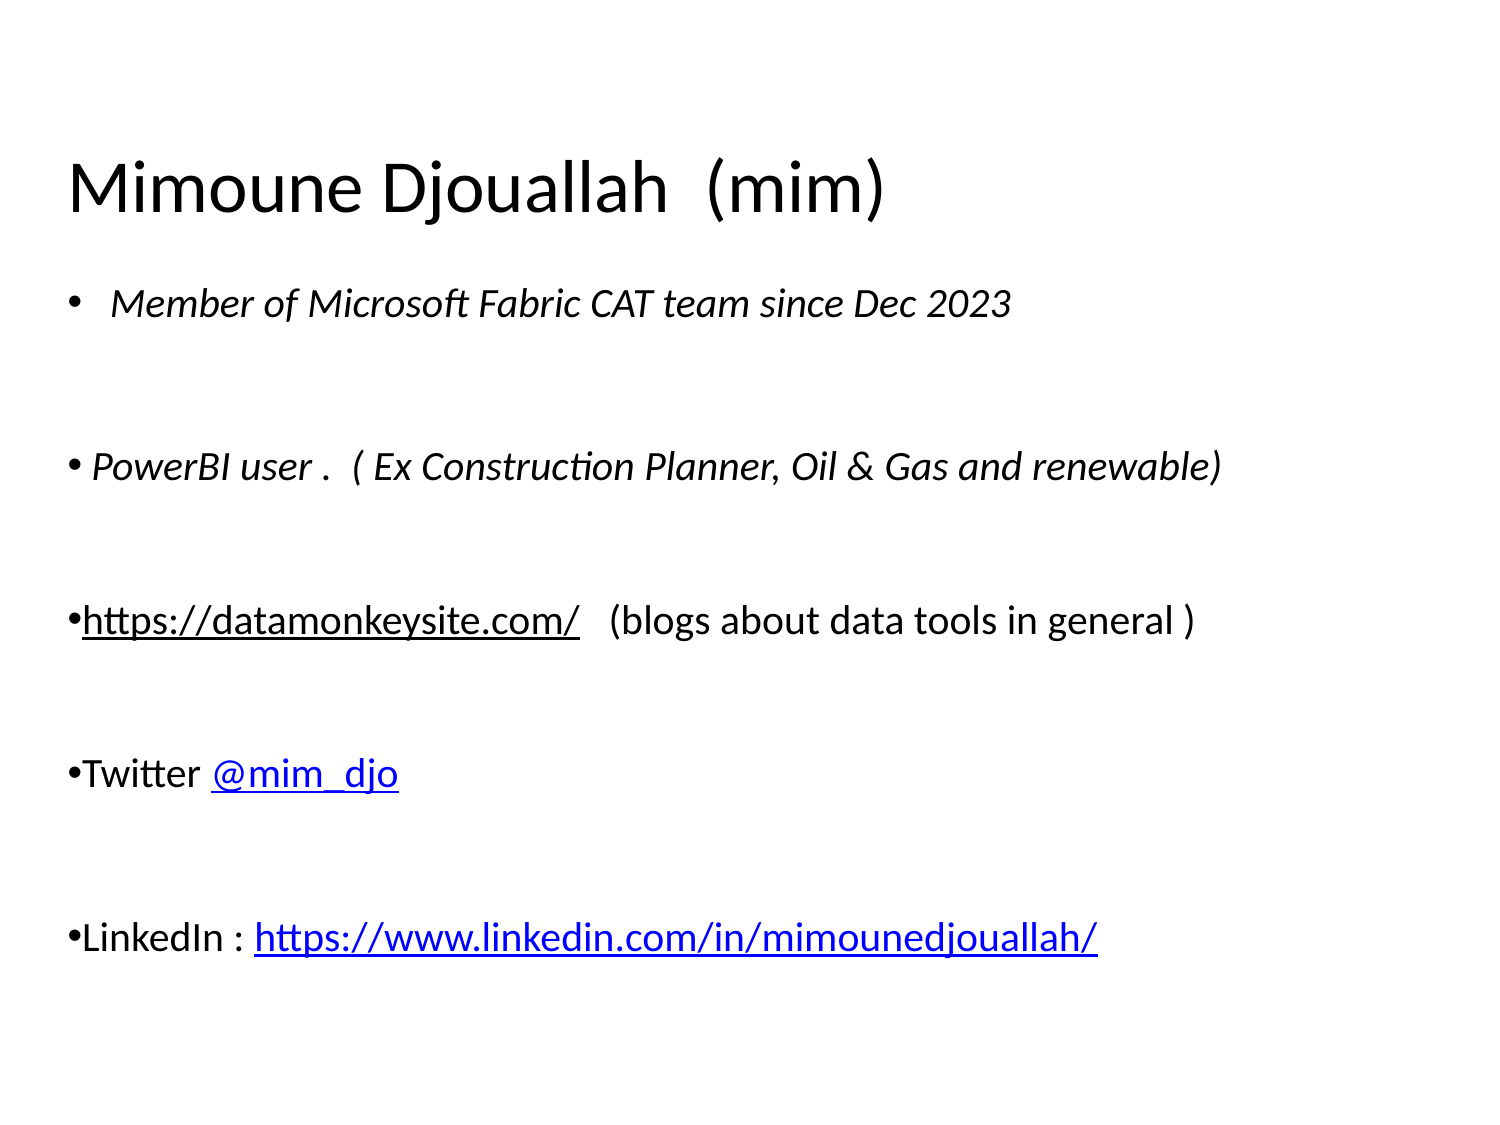

Mimoune Djouallah  (mim)

Member of Microsoft Fabric CAT team since Dec 2023

 PowerBI user .  ( Ex Construction Planner, Oil & Gas and renewable)

https://datamonkeysite.com/   (blogs about data tools in general )

Twitter @mim_djo

LinkedIn : https://www.linkedin.com/in/mimounedjouallah/